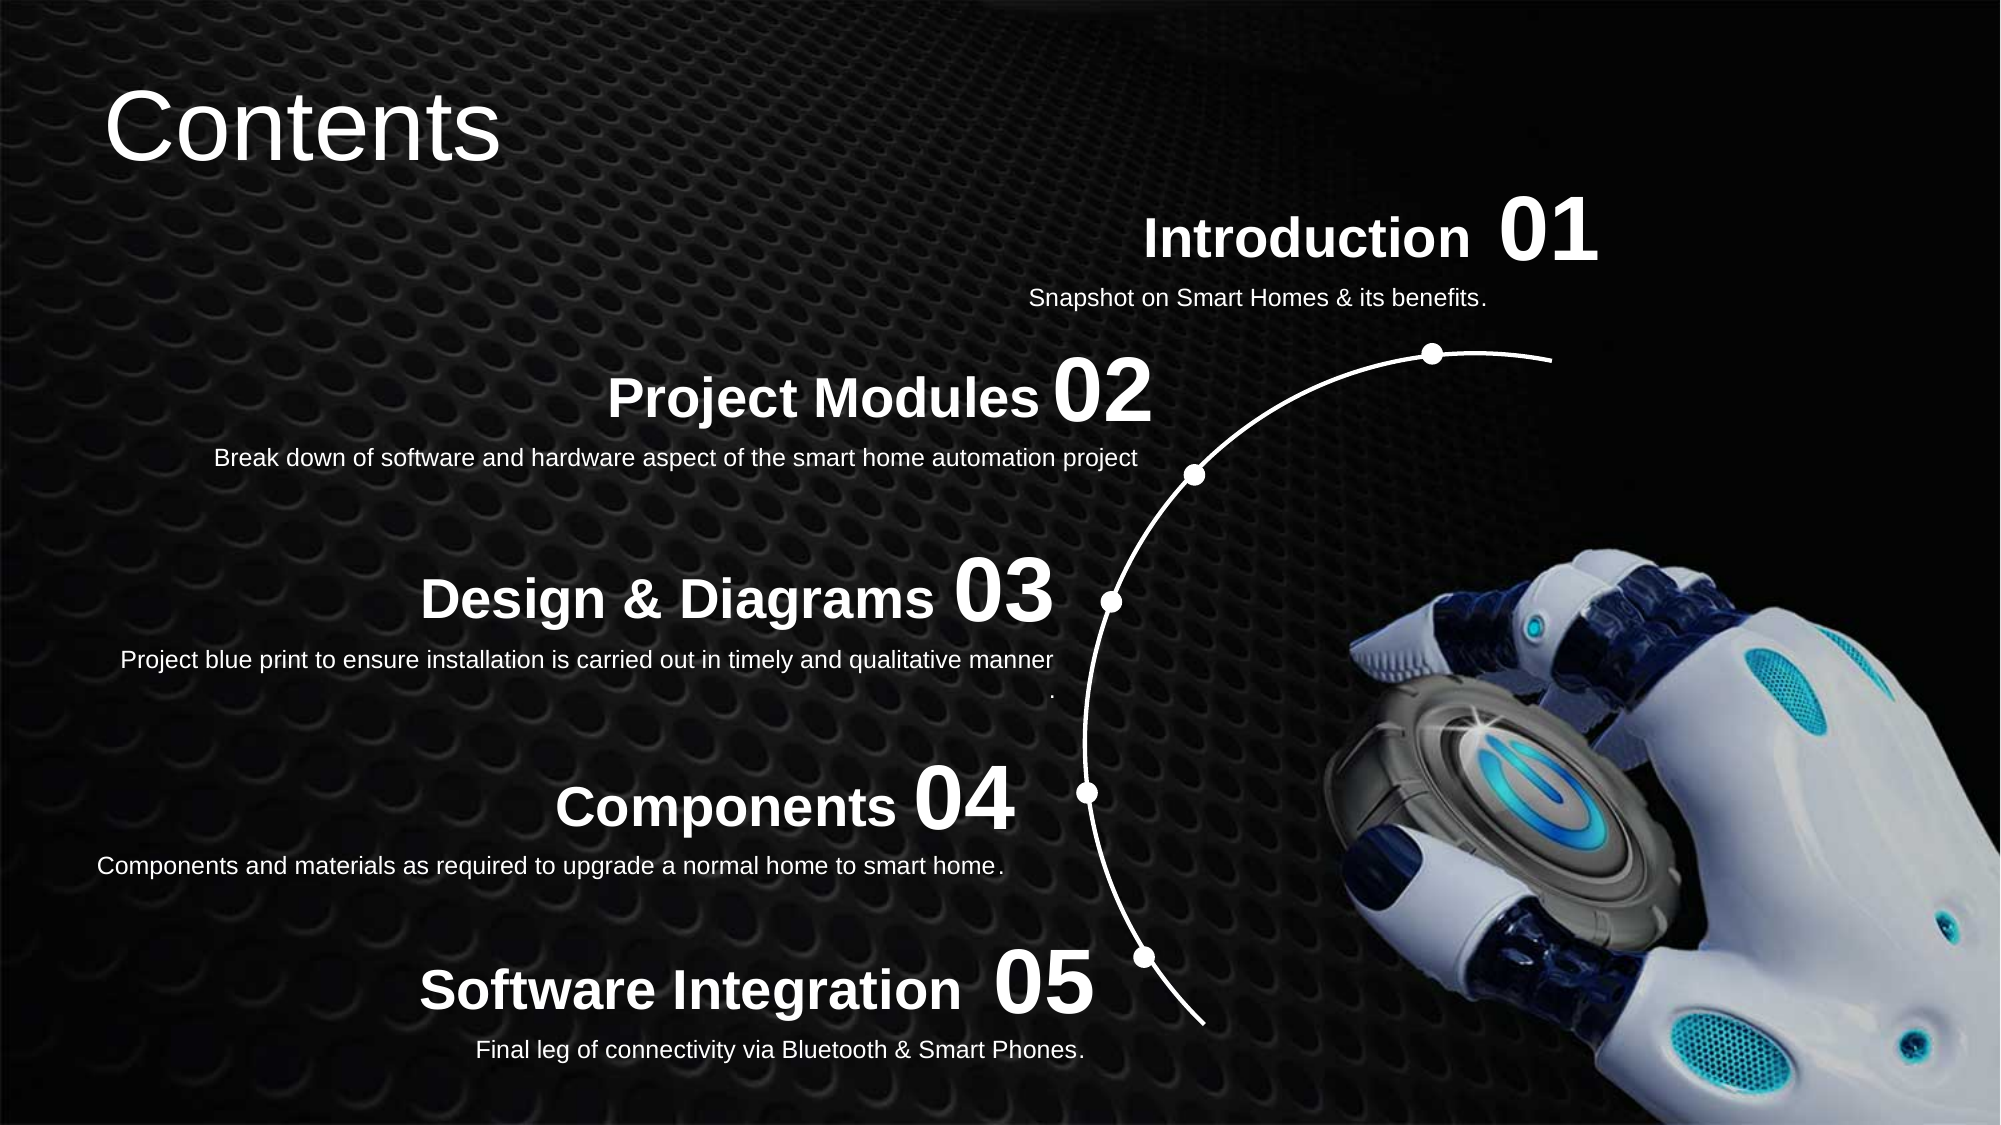

Contents
01
Introduction
Snapshot on Smart Homes & its benefits.
02
Project Modules
Break down of software and hardware aspect of the smart home automation project

03
Design & Diagrams
Project blue print to ensure installation is carried out in timely and qualitative manner .

04
Components
Components and materials as required to upgrade a normal home to smart home.

05
Software Integration
Final leg of connectivity via Bluetooth & Smart Phones.